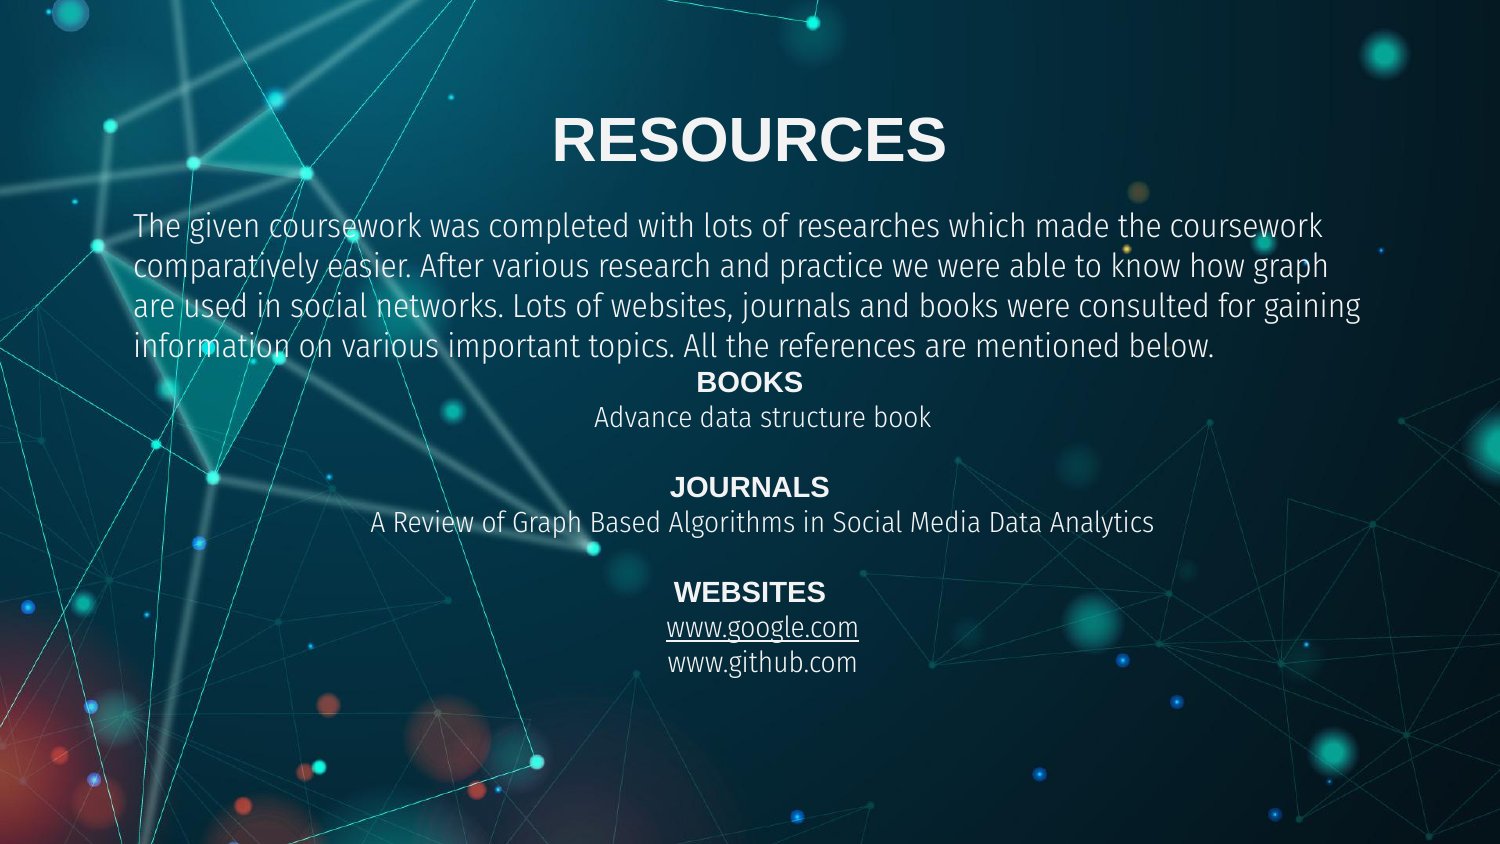

# RESOURCES
The given coursework was completed with lots of researches which made the coursework comparatively easier. After various research and practice we were able to know how graph are used in social networks. Lots of websites, journals and books were consulted for gaining information on various important topics. All the references are mentioned below.
BOOKS
Advance data structure book

JOURNALS
A Review of Graph Based Algorithms in Social Media Data Analytics

WEBSITES
www.google.com
www.github.com